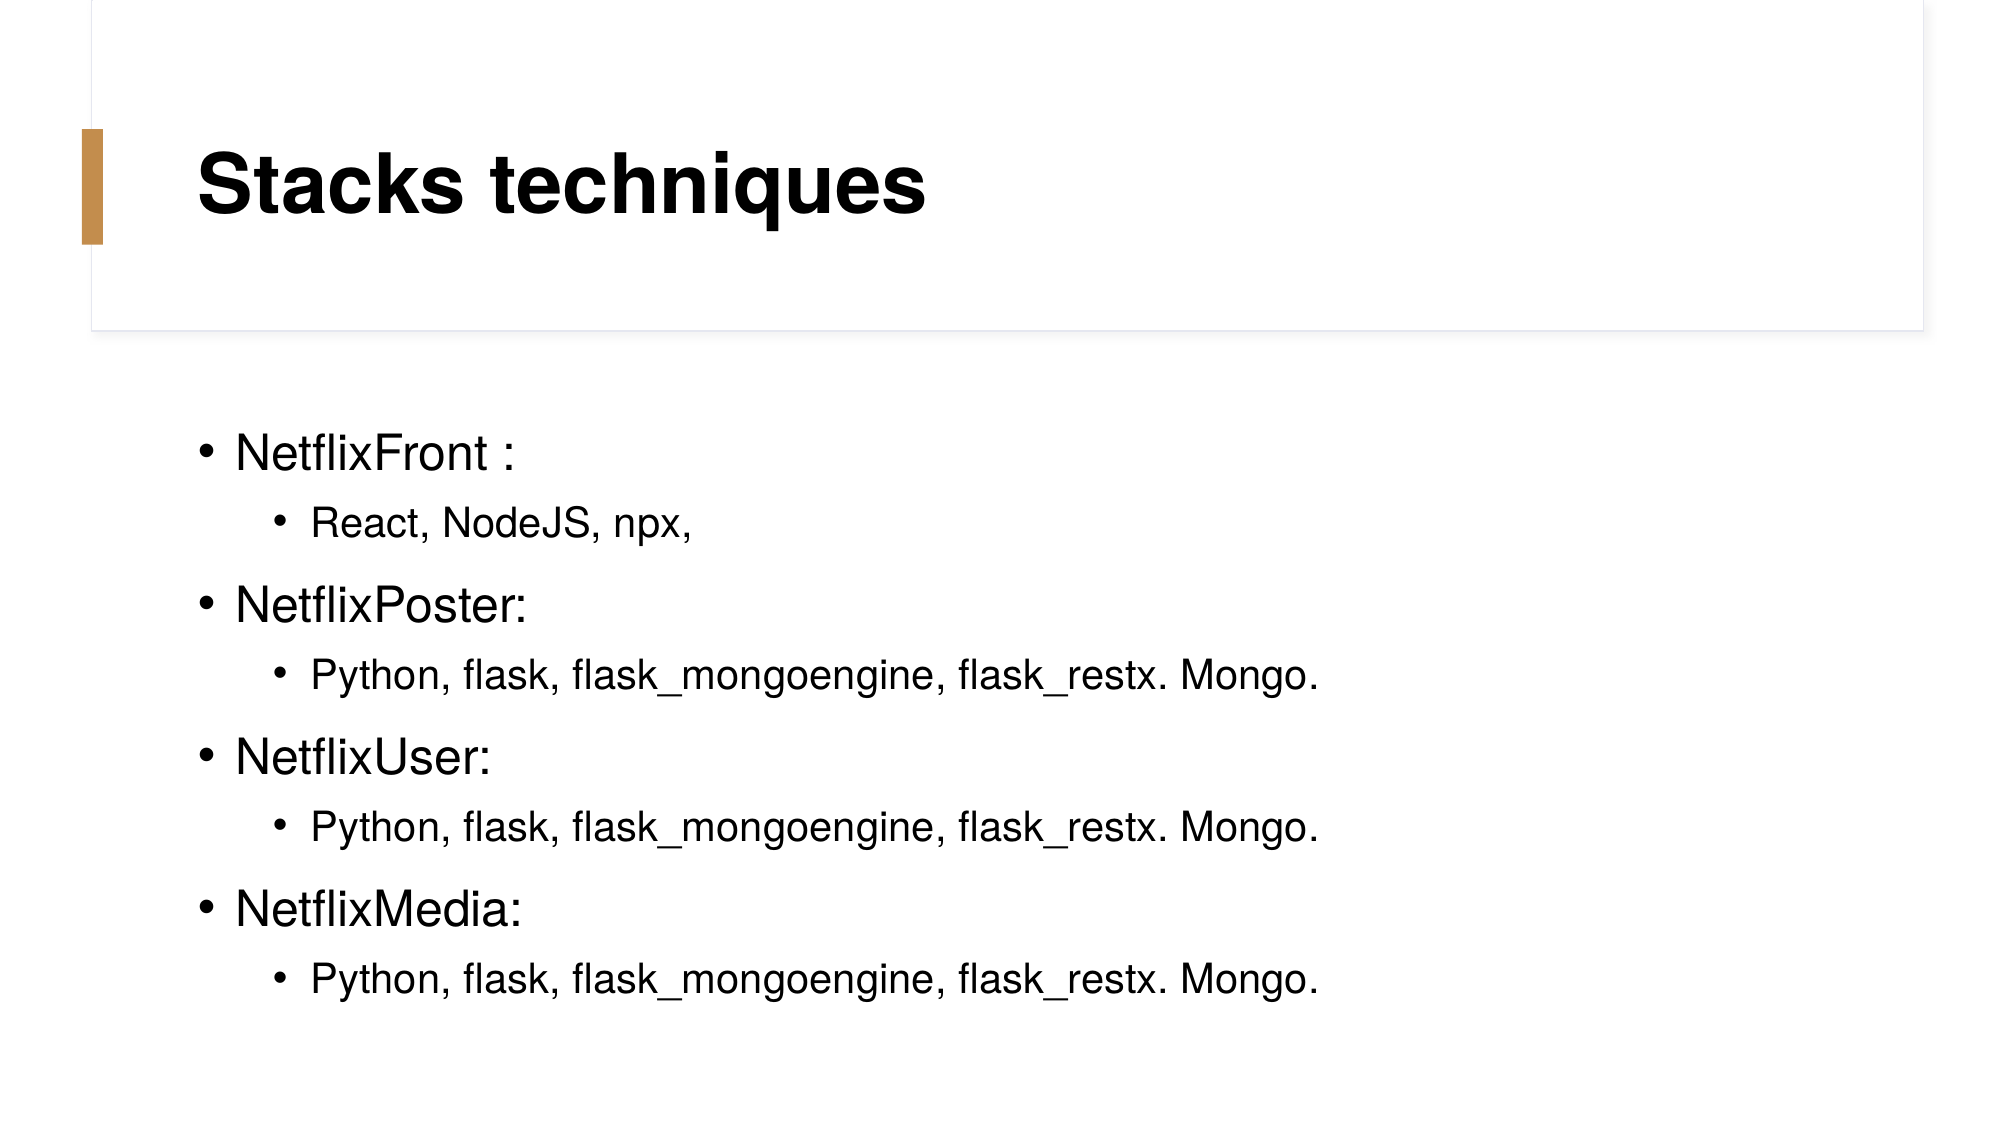

# Stacks techniques
NetflixFront :
React, NodeJS, npx,
NetflixPoster:
Python, flask, flask_mongoengine, flask_restx. Mongo.
NetflixUser:
Python, flask, flask_mongoengine, flask_restx. Mongo.
NetflixMedia:
Python, flask, flask_mongoengine, flask_restx. Mongo.